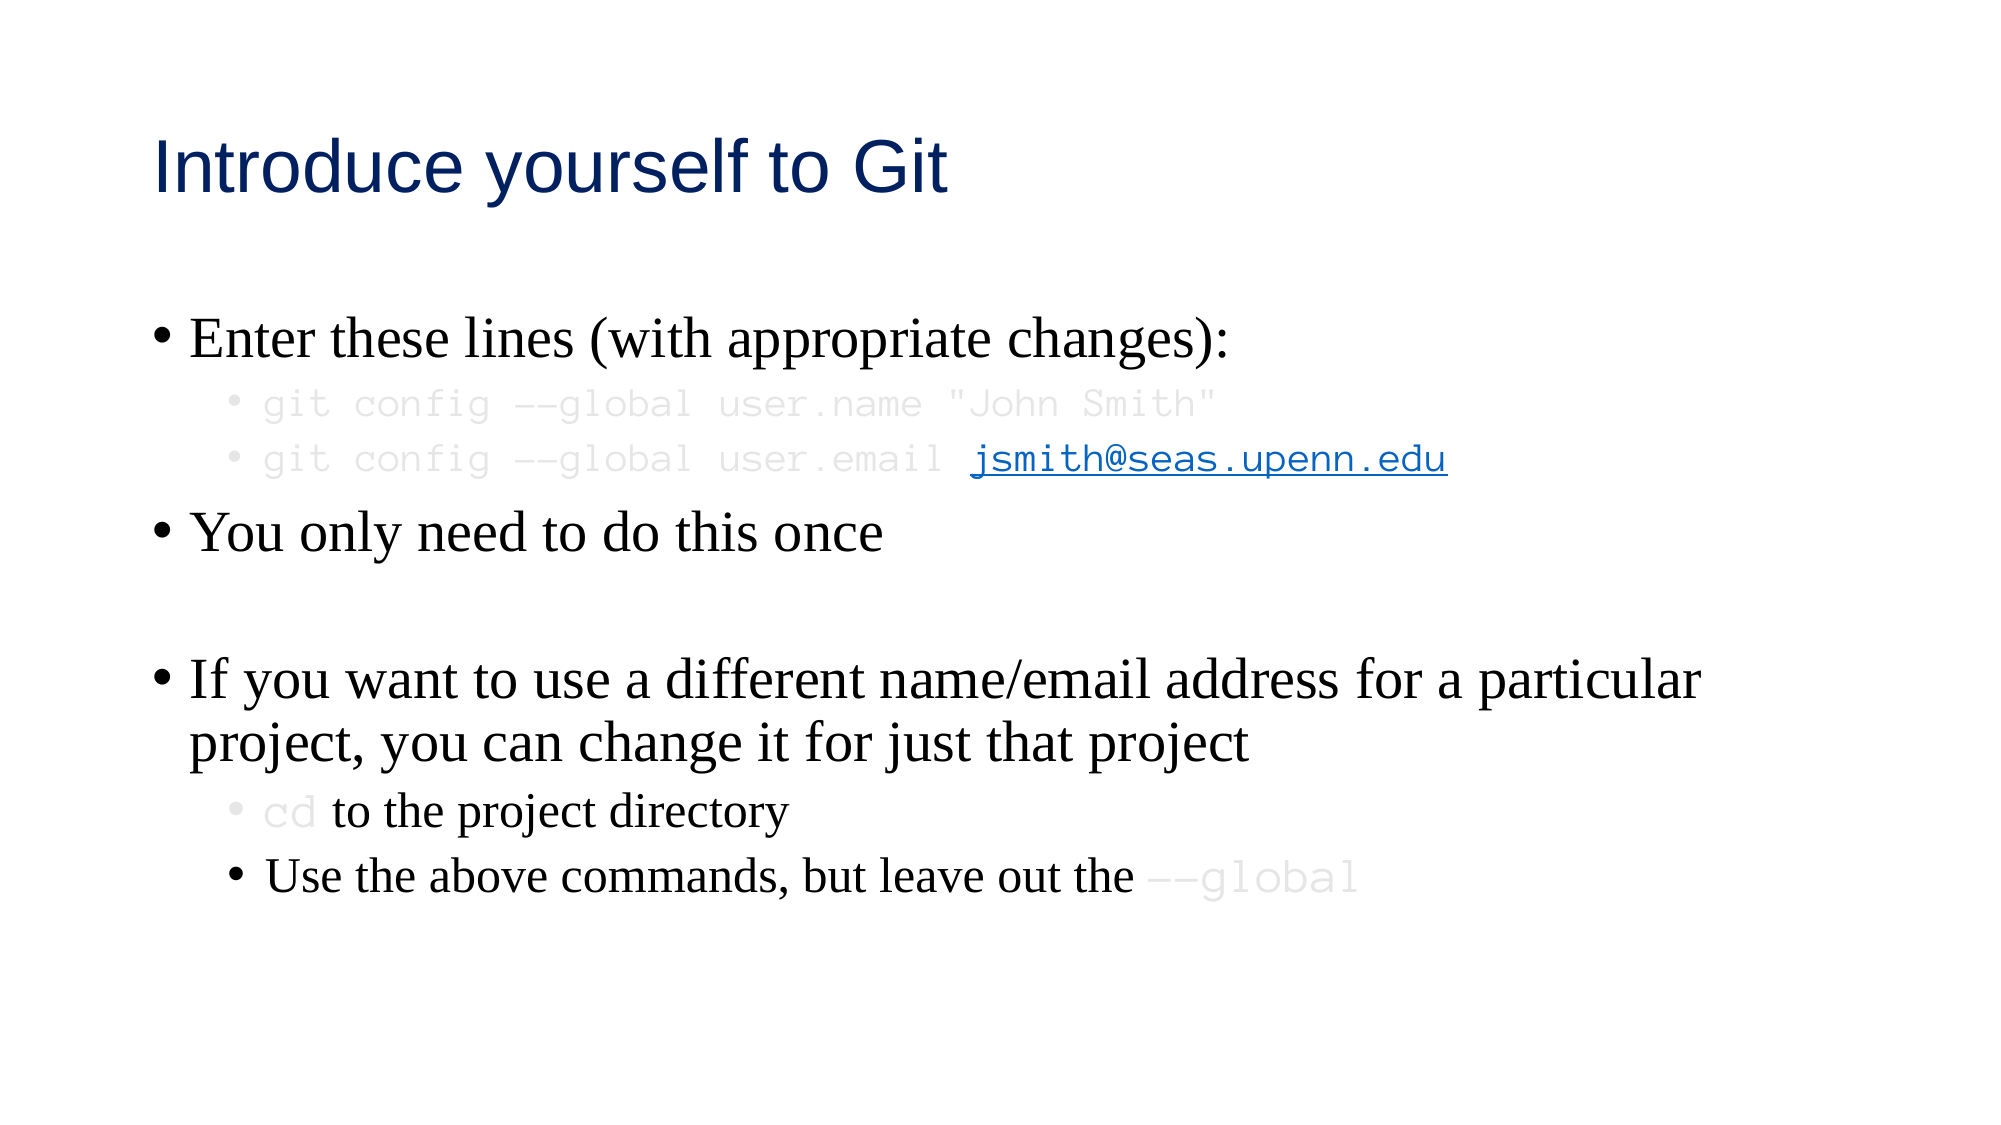

# Introduce yourself to Git
Enter these lines (with appropriate changes):
git config --global user.name "John Smith"
git config --global user.email jsmith@seas.upenn.edu
You only need to do this once
If you want to use a different name/email address for a particular project, you can change it for just that project
cd to the project directory
Use the above commands, but leave out the --global